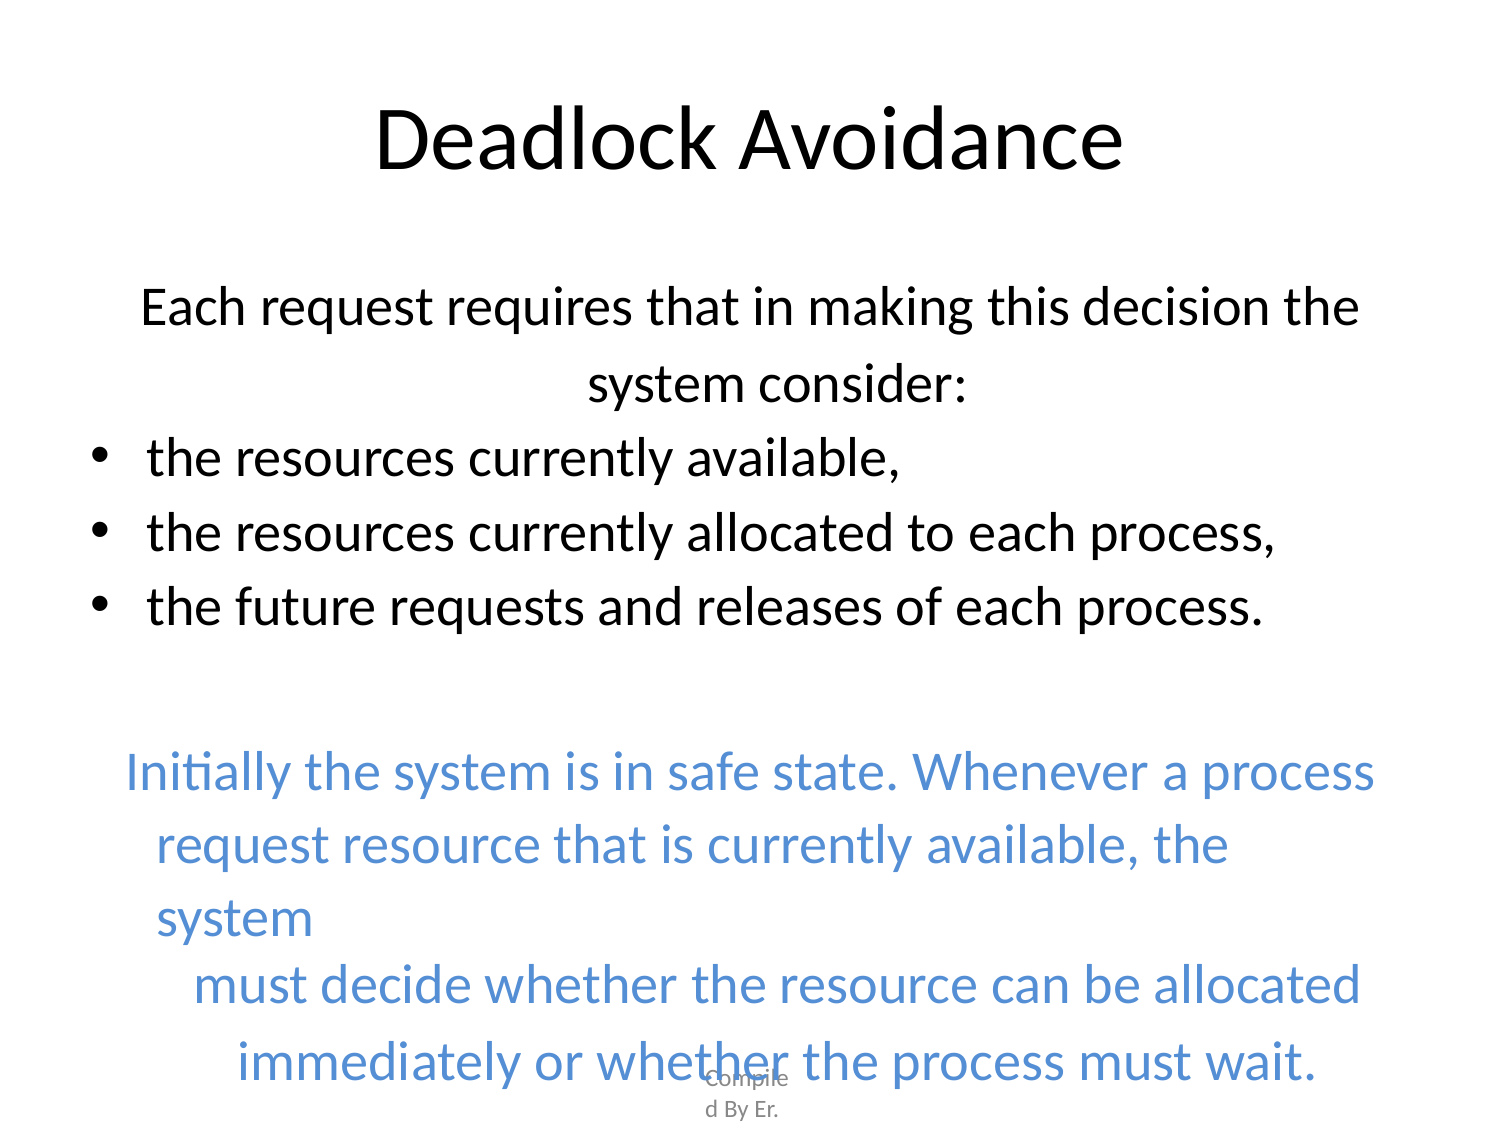

# Deadlock Avoidance
Each request requires that in making this decision the
system consider:
the resources currently available,
the resources currently allocated to each process,
the future requests and releases of each process.

Initially the system is in safe state. Whenever a process  request resource that is currently available, the system
must decide whether the resource can be allocated
immediately or whether the process must wait.
Compiled By Er. Nawaraj Bhandari